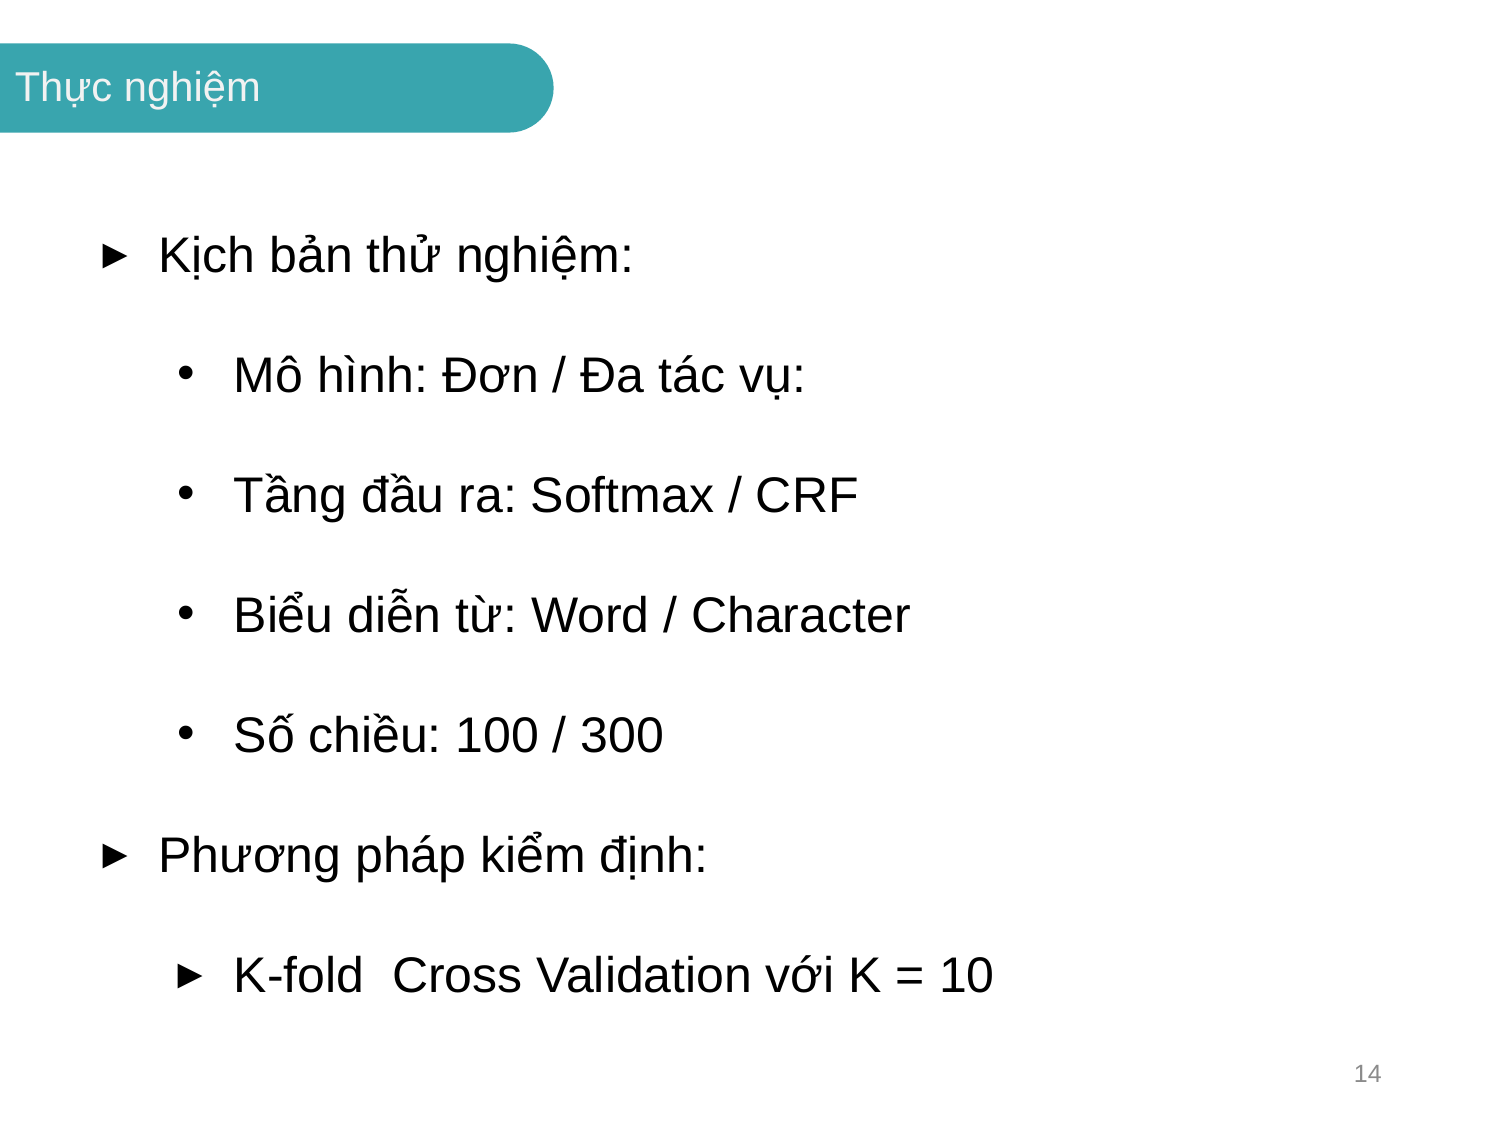

Thực nghiệm
Kịch bản thử nghiệm:
Mô hình: Đơn / Đa tác vụ:
Tầng đầu ra: Softmax / CRF
Biểu diễn từ: Word / Character
Số chiều: 100 / 300
Phương pháp kiểm định:
K-fold  Cross Validation với K = 10
14